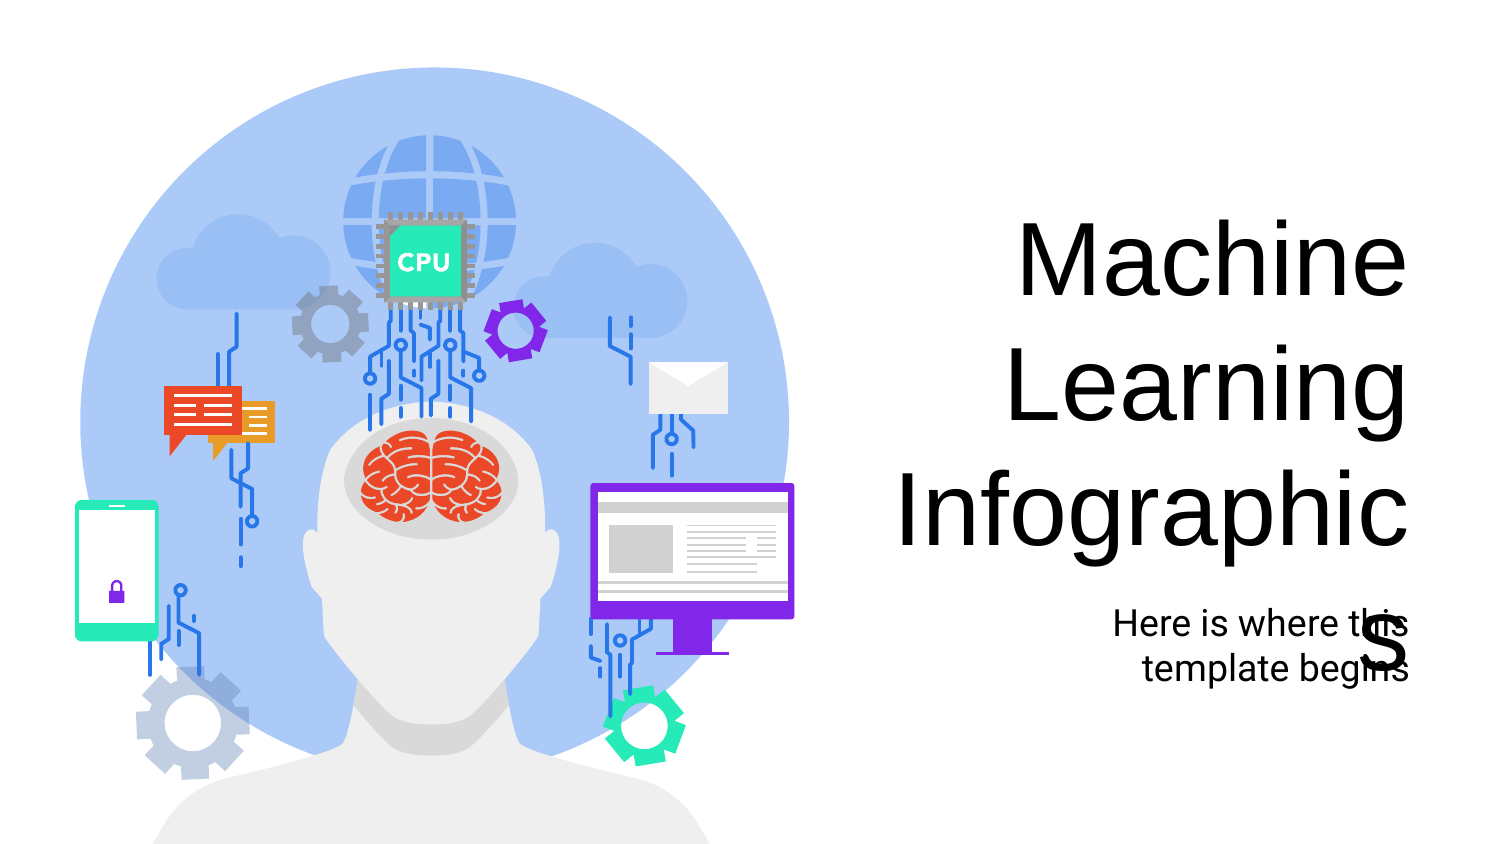

# Machine Learning Infographics
Here is where this template begins